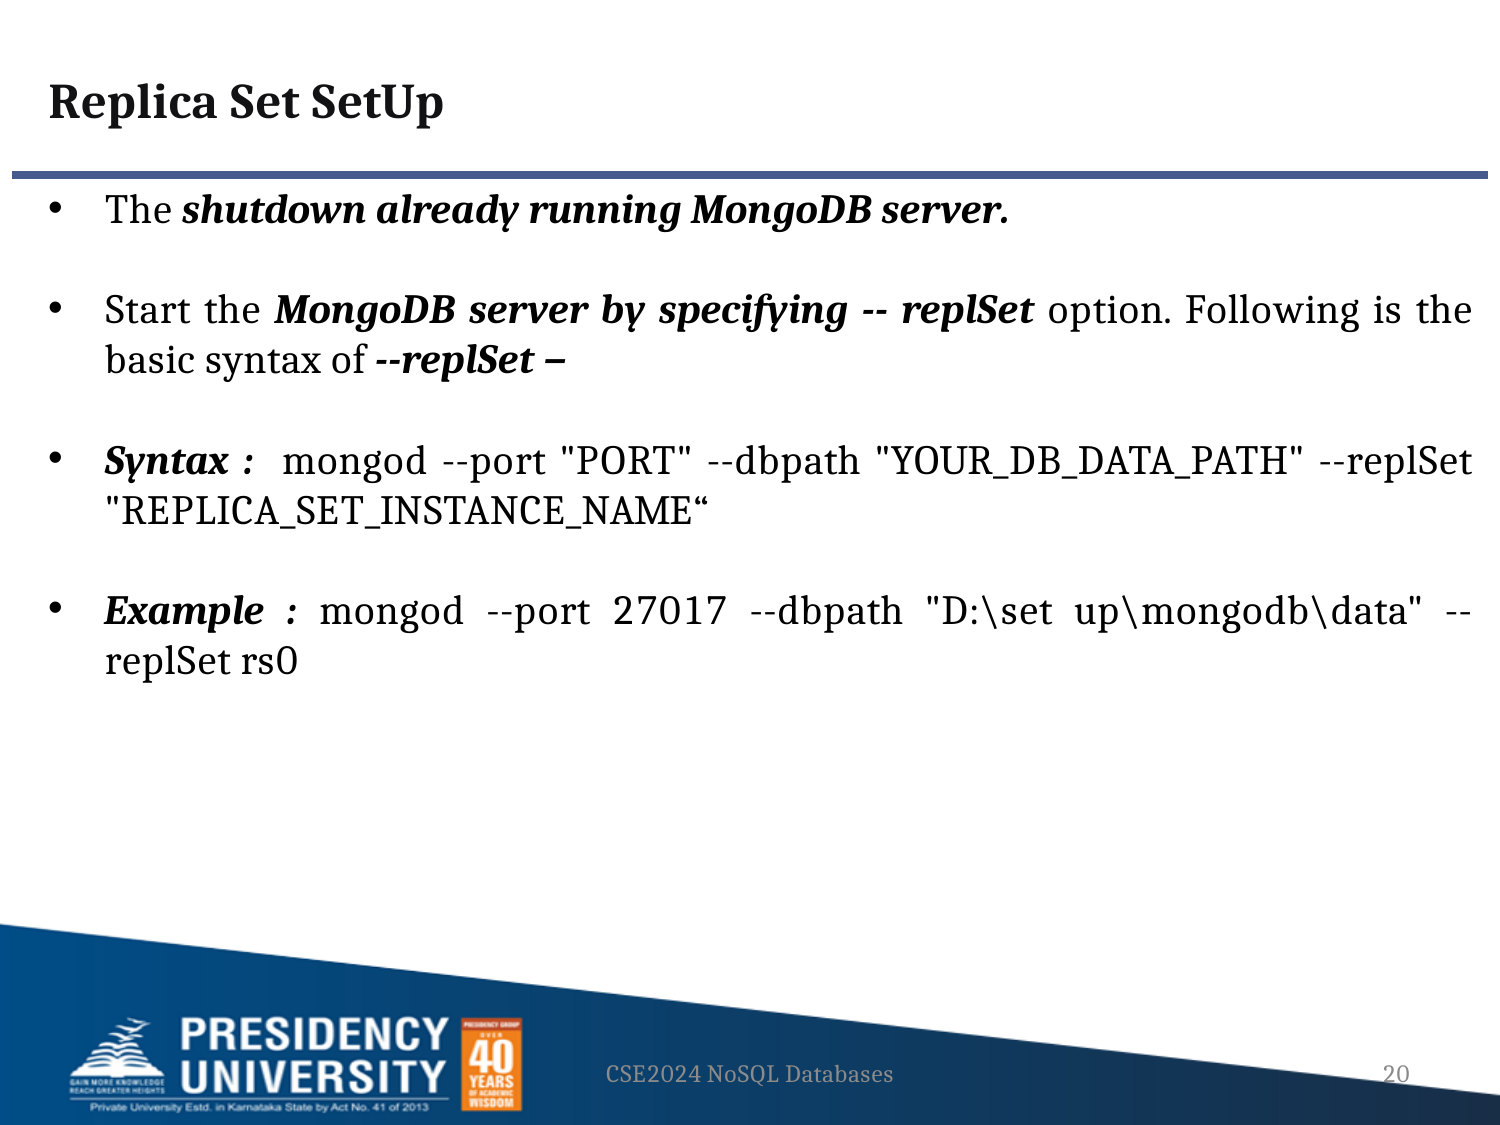

Replica Set SetUp
The shutdown already running MongoDB server.

Start the MongoDB server by specifying -- replSet option. Following is the basic syntax of --replSet −

Syntax :  mongod --port "PORT" --dbpath "YOUR_DB_DATA_PATH" --replSet "REPLICA_SET_INSTANCE_NAME“

Example : mongod --port 27017 --dbpath "D:\set up\mongodb\data" --replSet rs0

CSE2024 NoSQL Databases
20